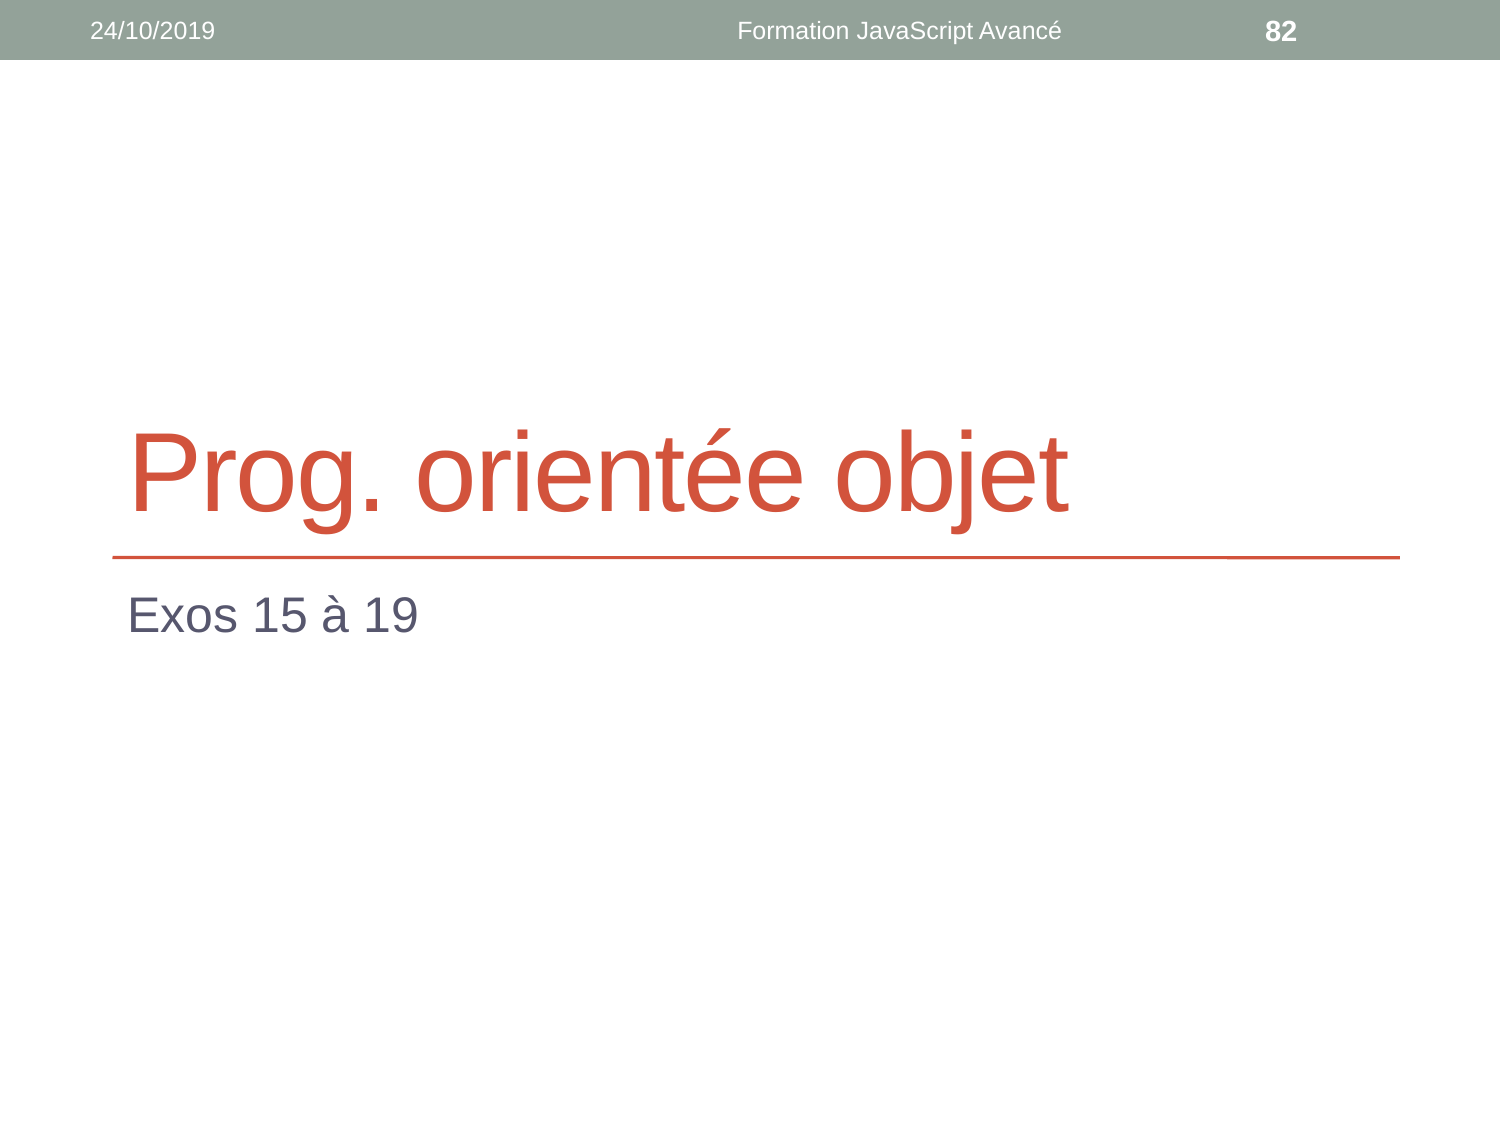

24/10/2019
Formation JavaScript Avancé
82
# Prog. orientée objet
Exos 15 à 19